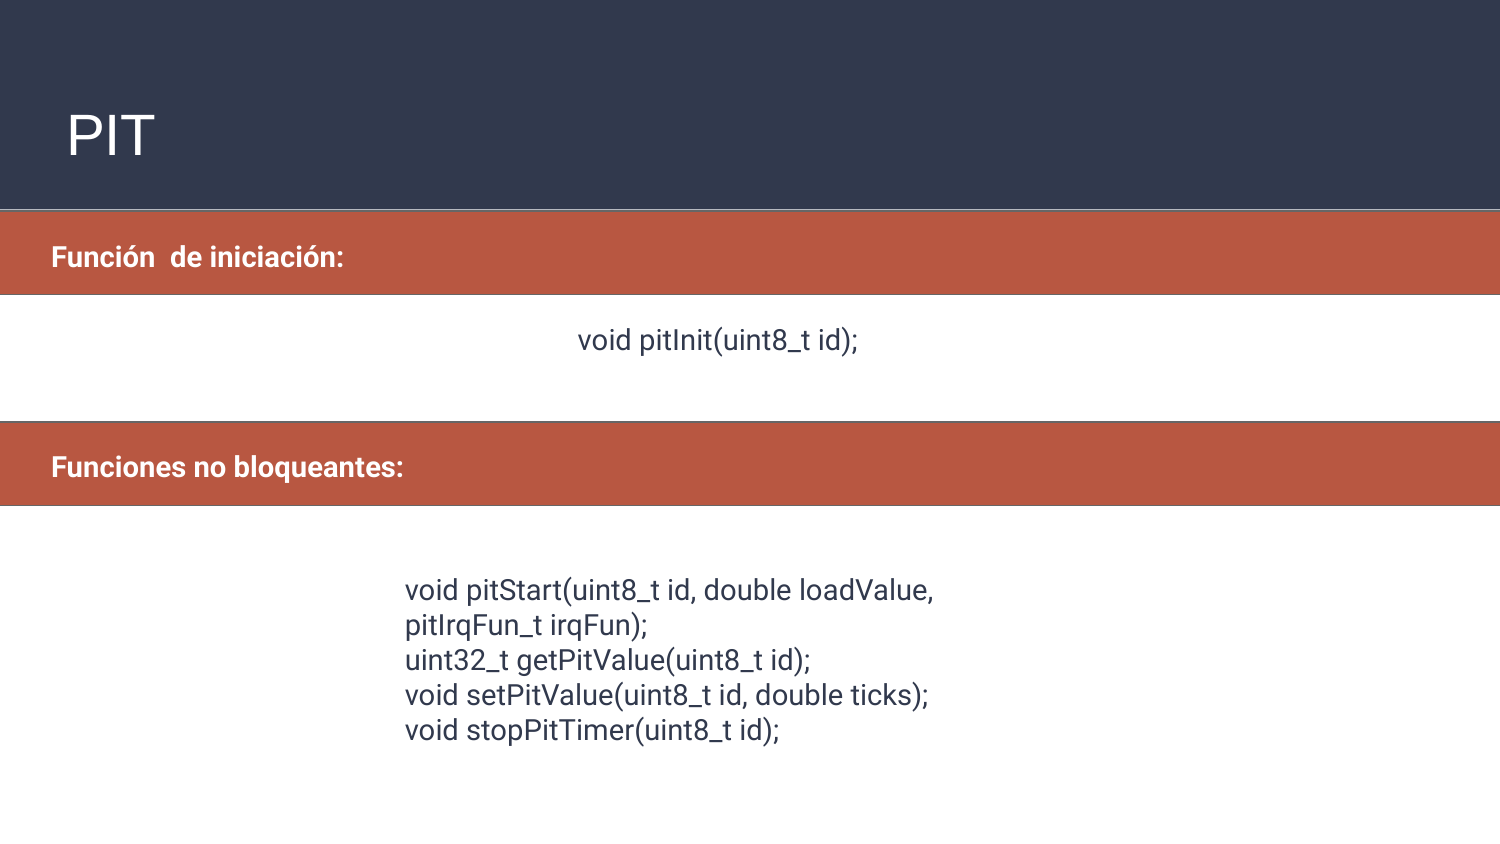

# PIT

Función  de iniciación:
void pitInit(uint8_t id);

Funciones no bloqueantes:
void pitStart(uint8_t id, double loadValue, pitIrqFun_t irqFun);
uint32_t getPitValue(uint8_t id);
void setPitValue(uint8_t id, double ticks);
void stopPitTimer(uint8_t id);